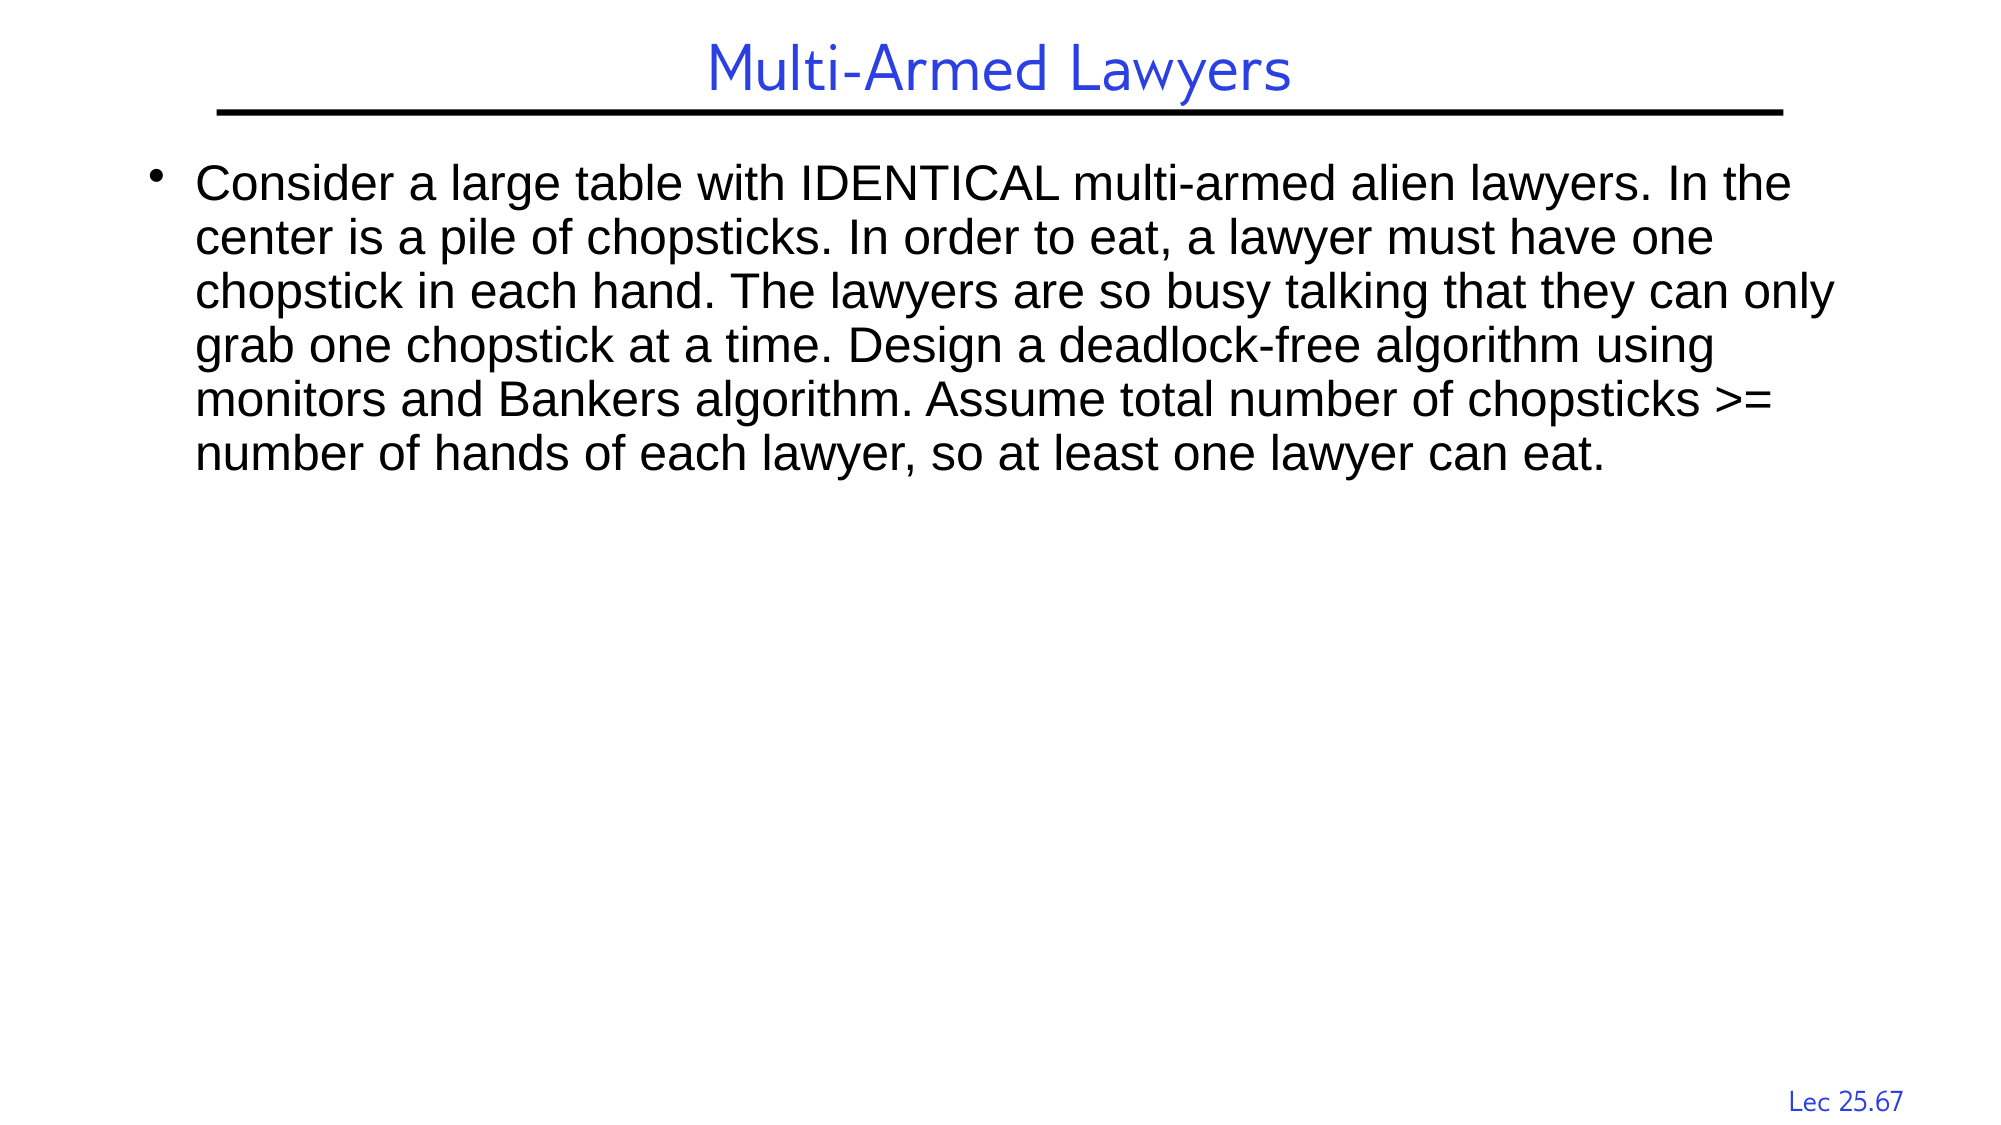

# Multi-Armed Lawyers
Consider a large table with IDENTICAL multi-armed alien lawyers. In the center is a pile of chopsticks. In order to eat, a lawyer must have one chopstick in each hand. The lawyers are so busy talking that they can only grab one chopstick at a time. Design a deadlock-free algorithm using monitors and Bankers algorithm. Assume total number of chopsticks >= number of hands of each lawyer, so at least one lawyer can eat.